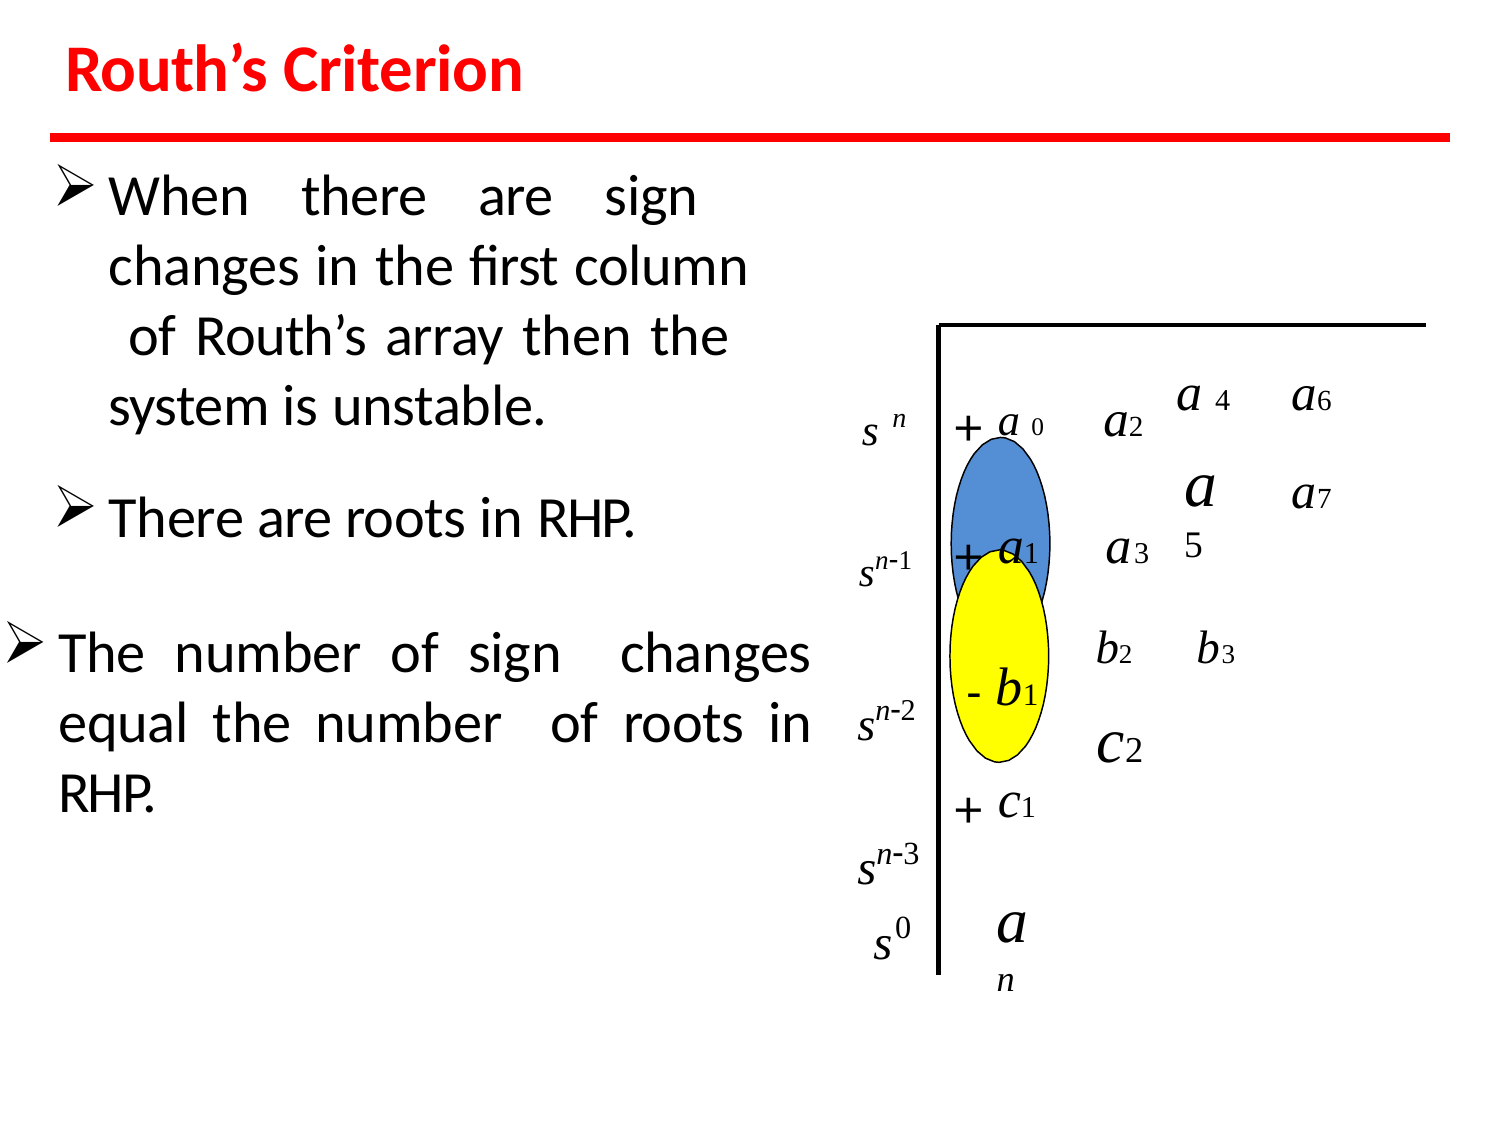

# Routh’s Criterion

When there are sign  changes in the first column  of Routh’s array then the  system is unstable.
There are roots in RHP.
+ a 0	a2
+ a1	a3
- b1
+ c1

a 4
a5
b2	b3
c2
sn
sn−1
sn−2
sn−3
a6
a7

The number of sign  changes equal the number  of roots in RHP.
s0
an